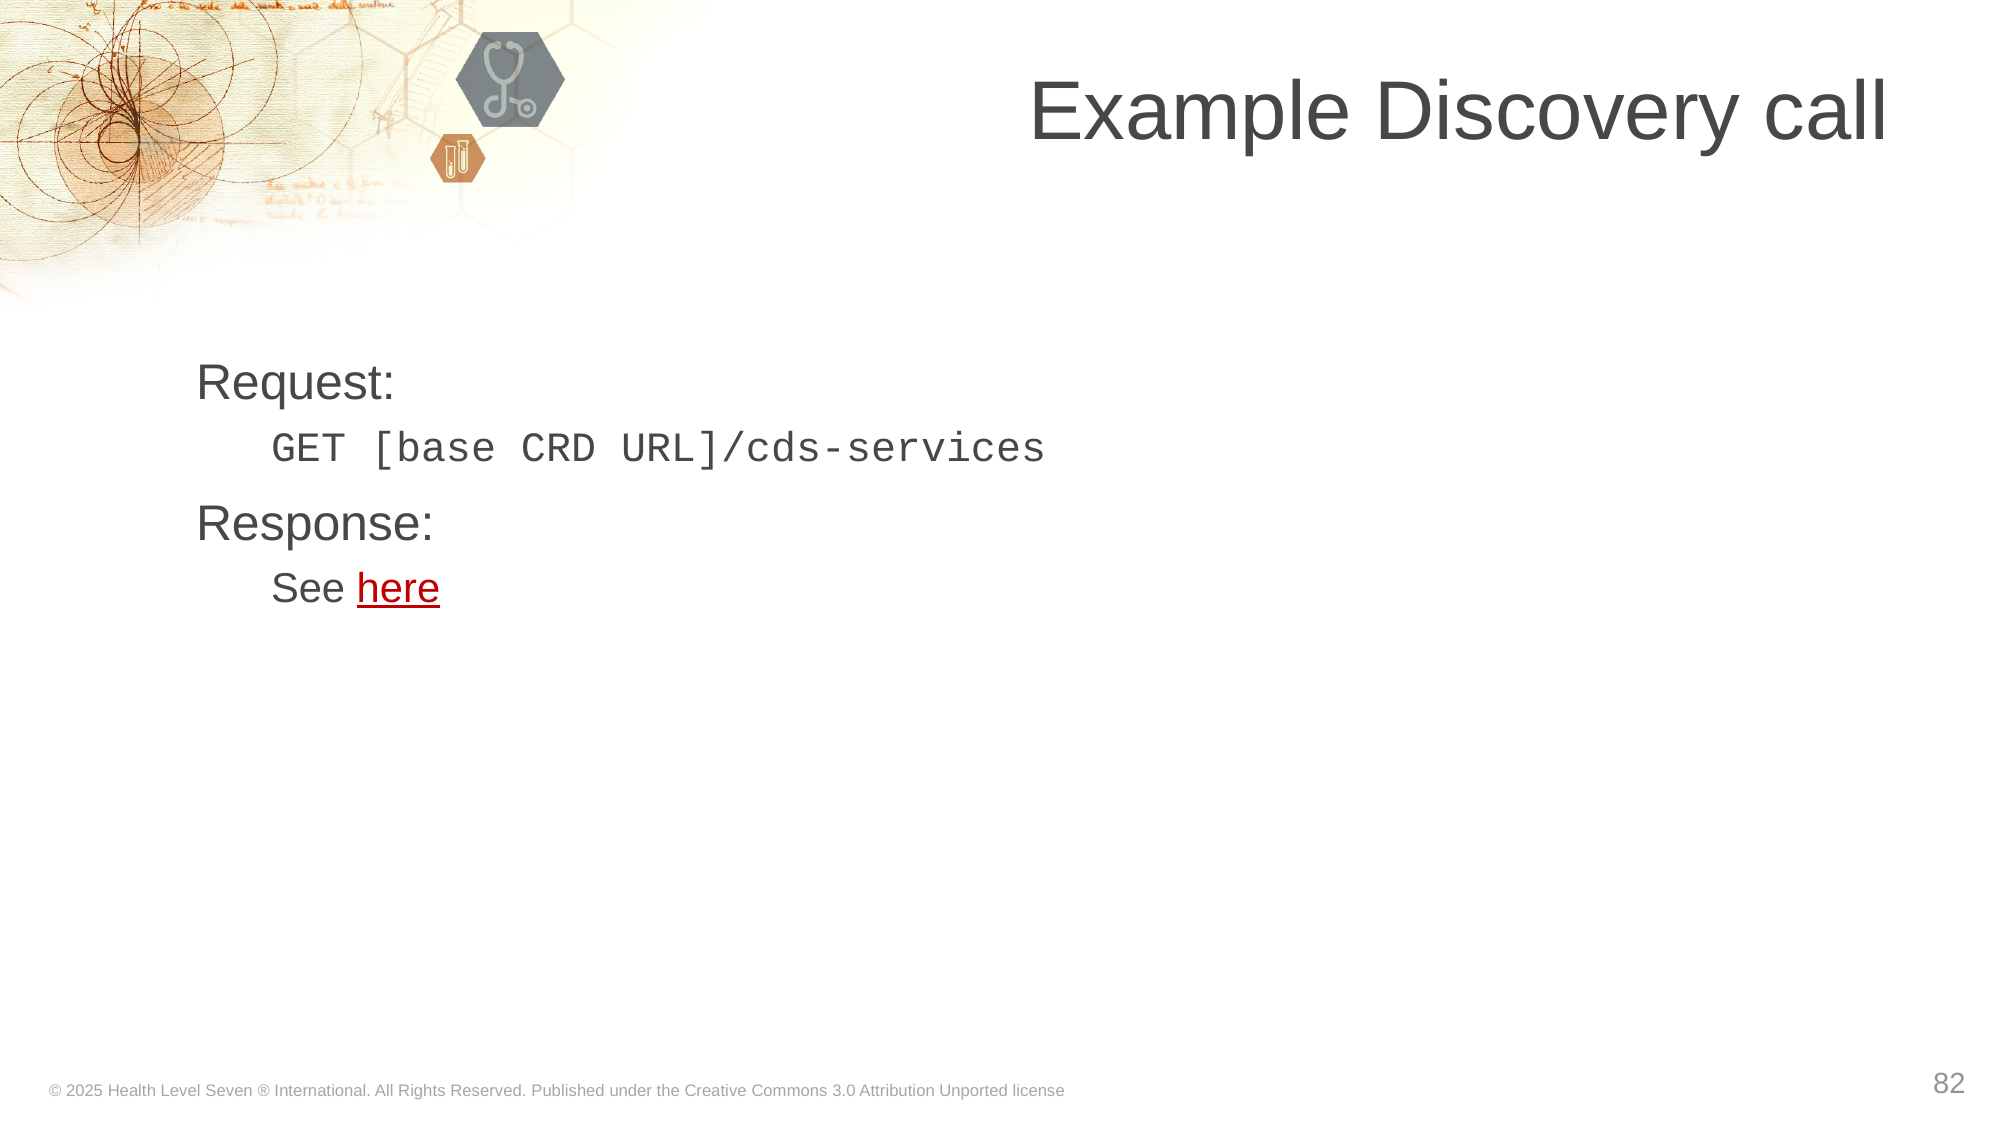

# Example Discovery call
Request:
GET [base CRD URL]/cds-services
Response:
See here
82